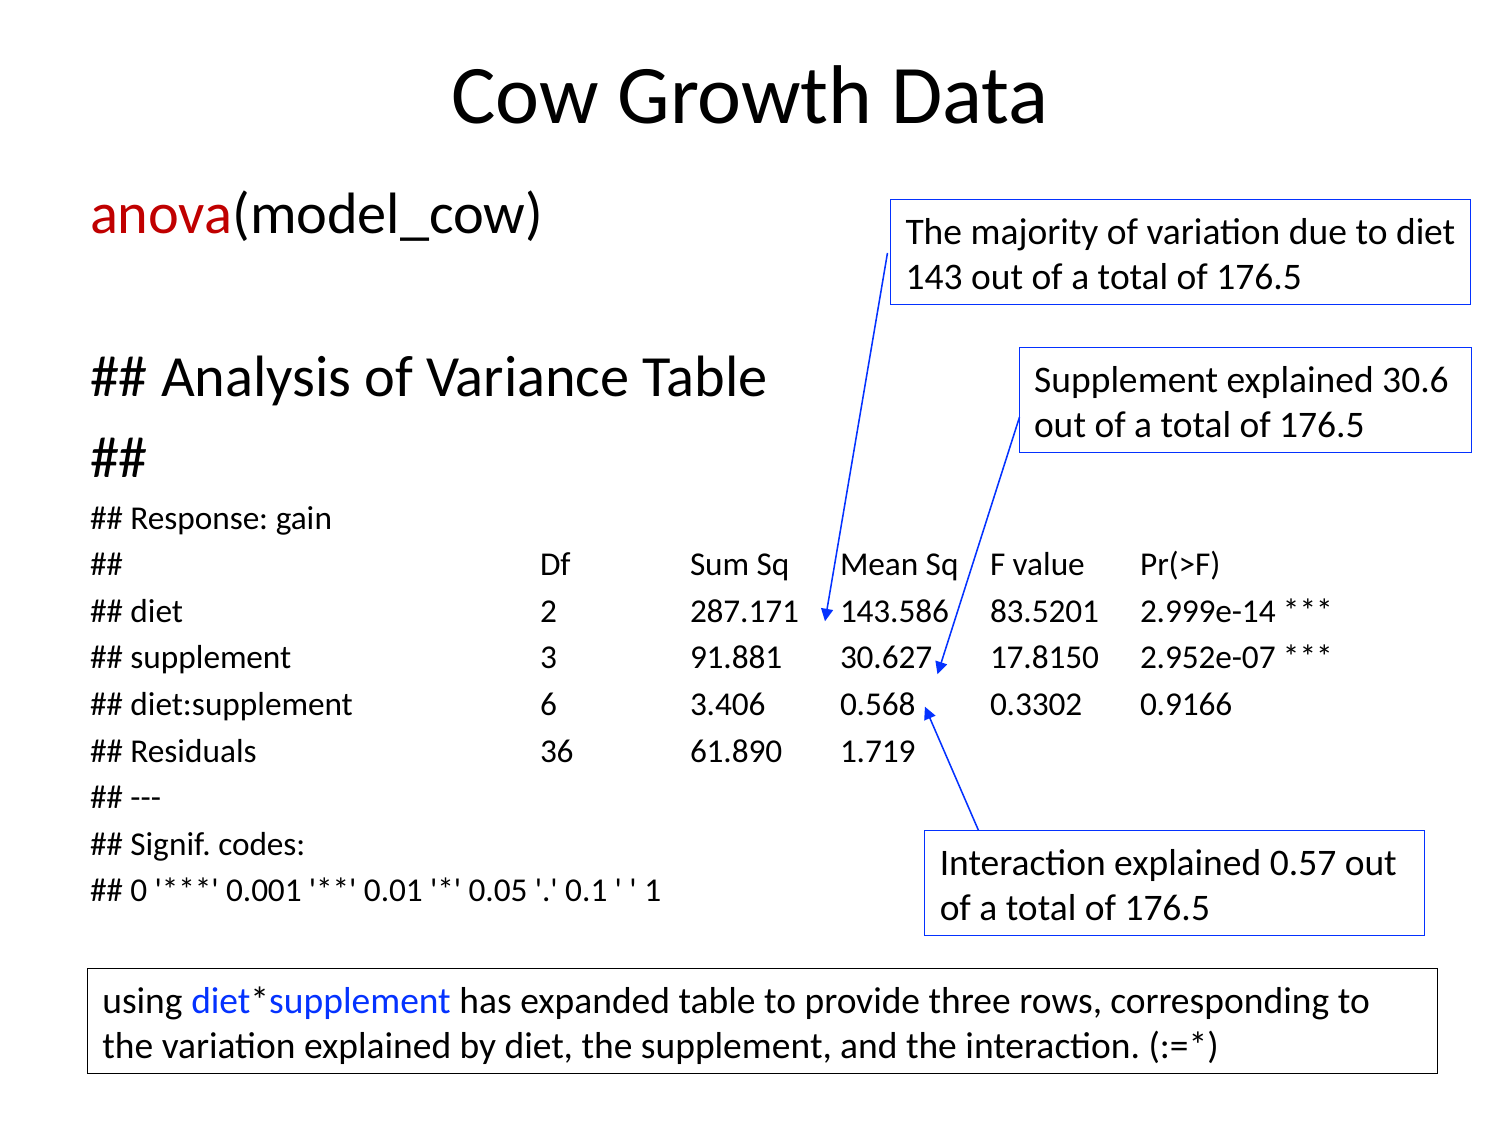

# Cow Growth Data
anova(model_cow)

## Analysis of Variance Table
##
## Response: gain
## 			Df 	Sum Sq 	Mean Sq 	F value	Pr(>F)
## diet 			2 	287.171	143.586 	83.5201 	2.999e-14 ***
## supplement 		3 	91.881	30.627 	17.8150 	2.952e-07 ***
## diet:supplement 		6 	3.406	0.568 	0.3302 	0.9166
## Residuals 		36 	61.890	1.719
## ---
## Signif. codes:
## 0 '***' 0.001 '**' 0.01 '*' 0.05 '.' 0.1 ' ' 1

The majority of variation due to diet
143 out of a total of 176.5
Supplement explained 30.6 out of a total of 176.5
Interaction explained 0.57 out of a total of 176.5
using diet*supplement has expanded table to provide three rows, corresponding to the variation explained by diet, the supplement, and the interaction. (:=*)